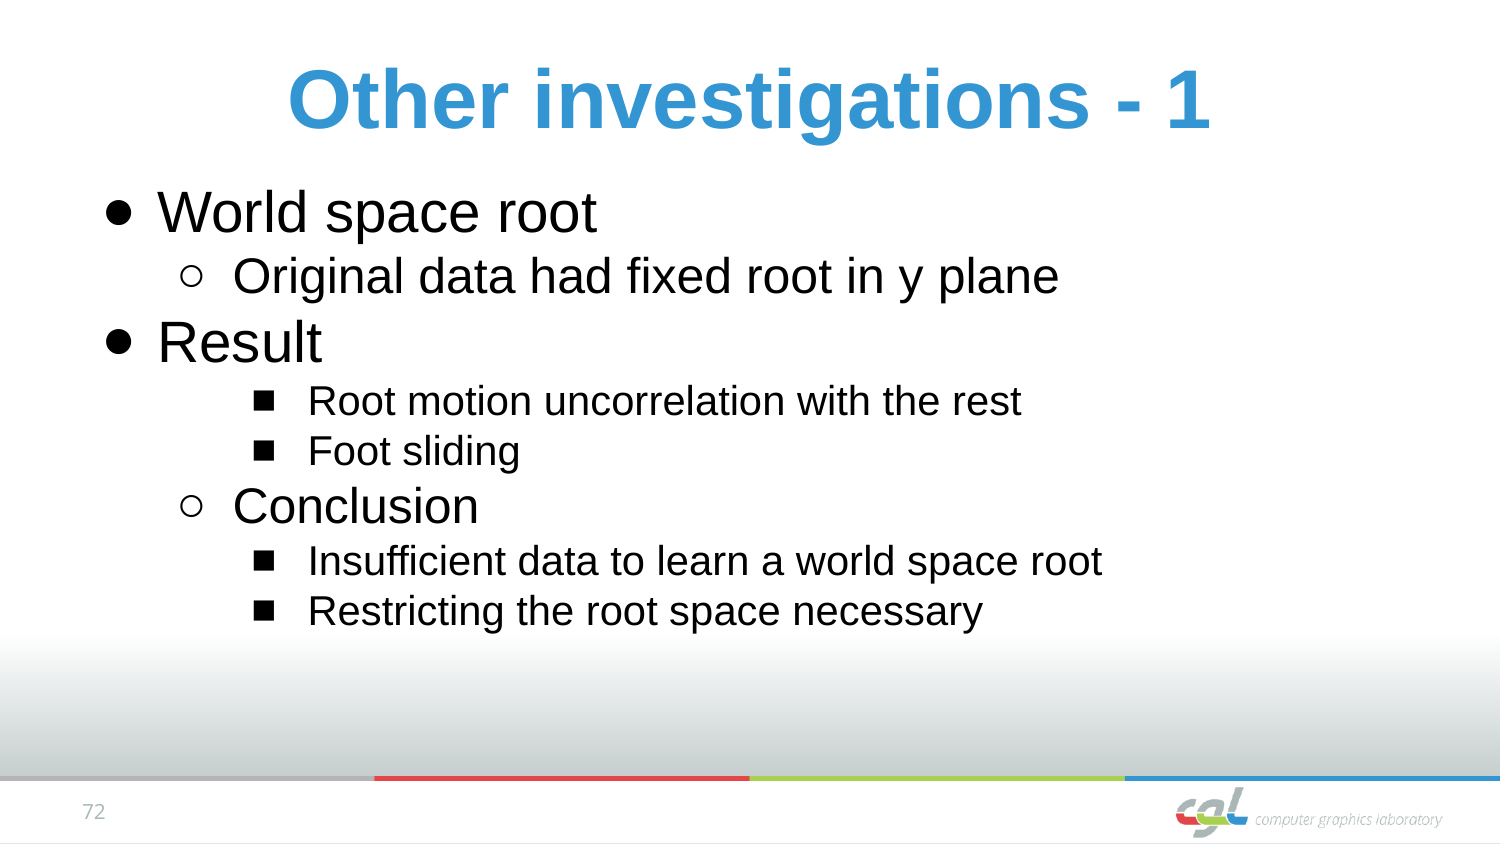

# Other investigations - 1
World space root
Original data had fixed root in y plane
Result
Root motion uncorrelation with the rest
Foot sliding
Conclusion
Insufficient data to learn a world space root
Restricting the root space necessary
72